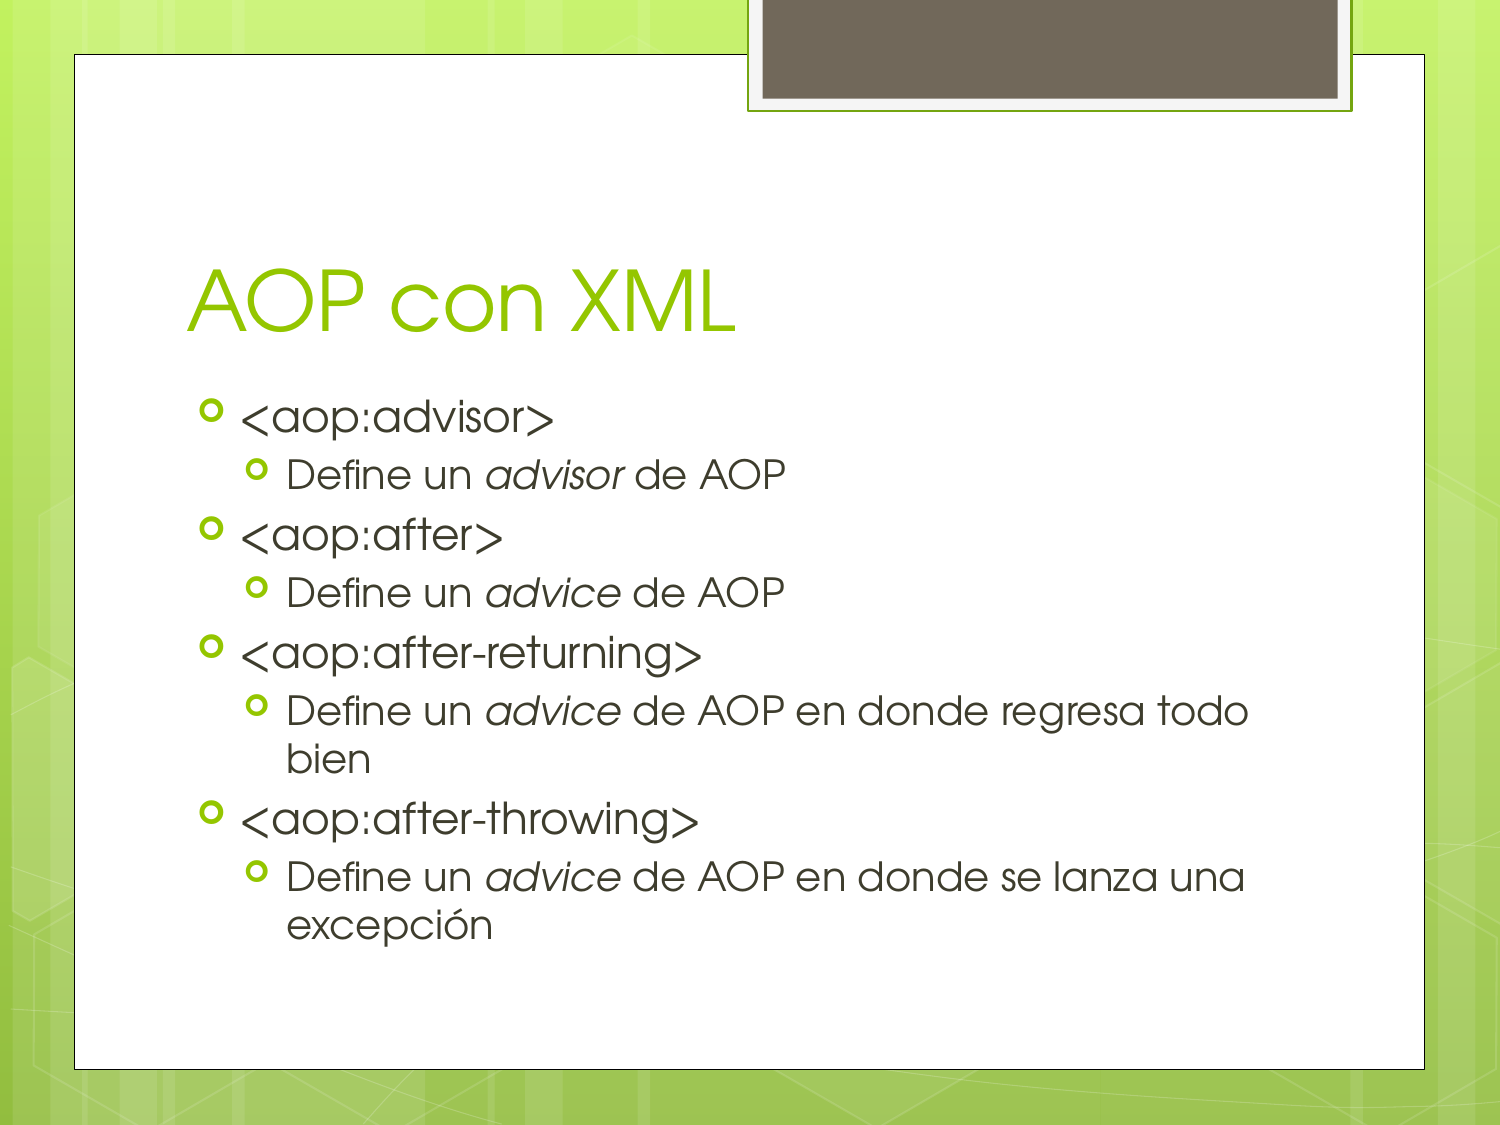

# AOP con XML
<aop:advisor>
Define un advisor de AOP
<aop:after>
Define un advice de AOP
<aop:after-returning>
Define un advice de AOP en donde regresa todo bien
<aop:after-throwing>
Define un advice de AOP en donde se lanza una excepción